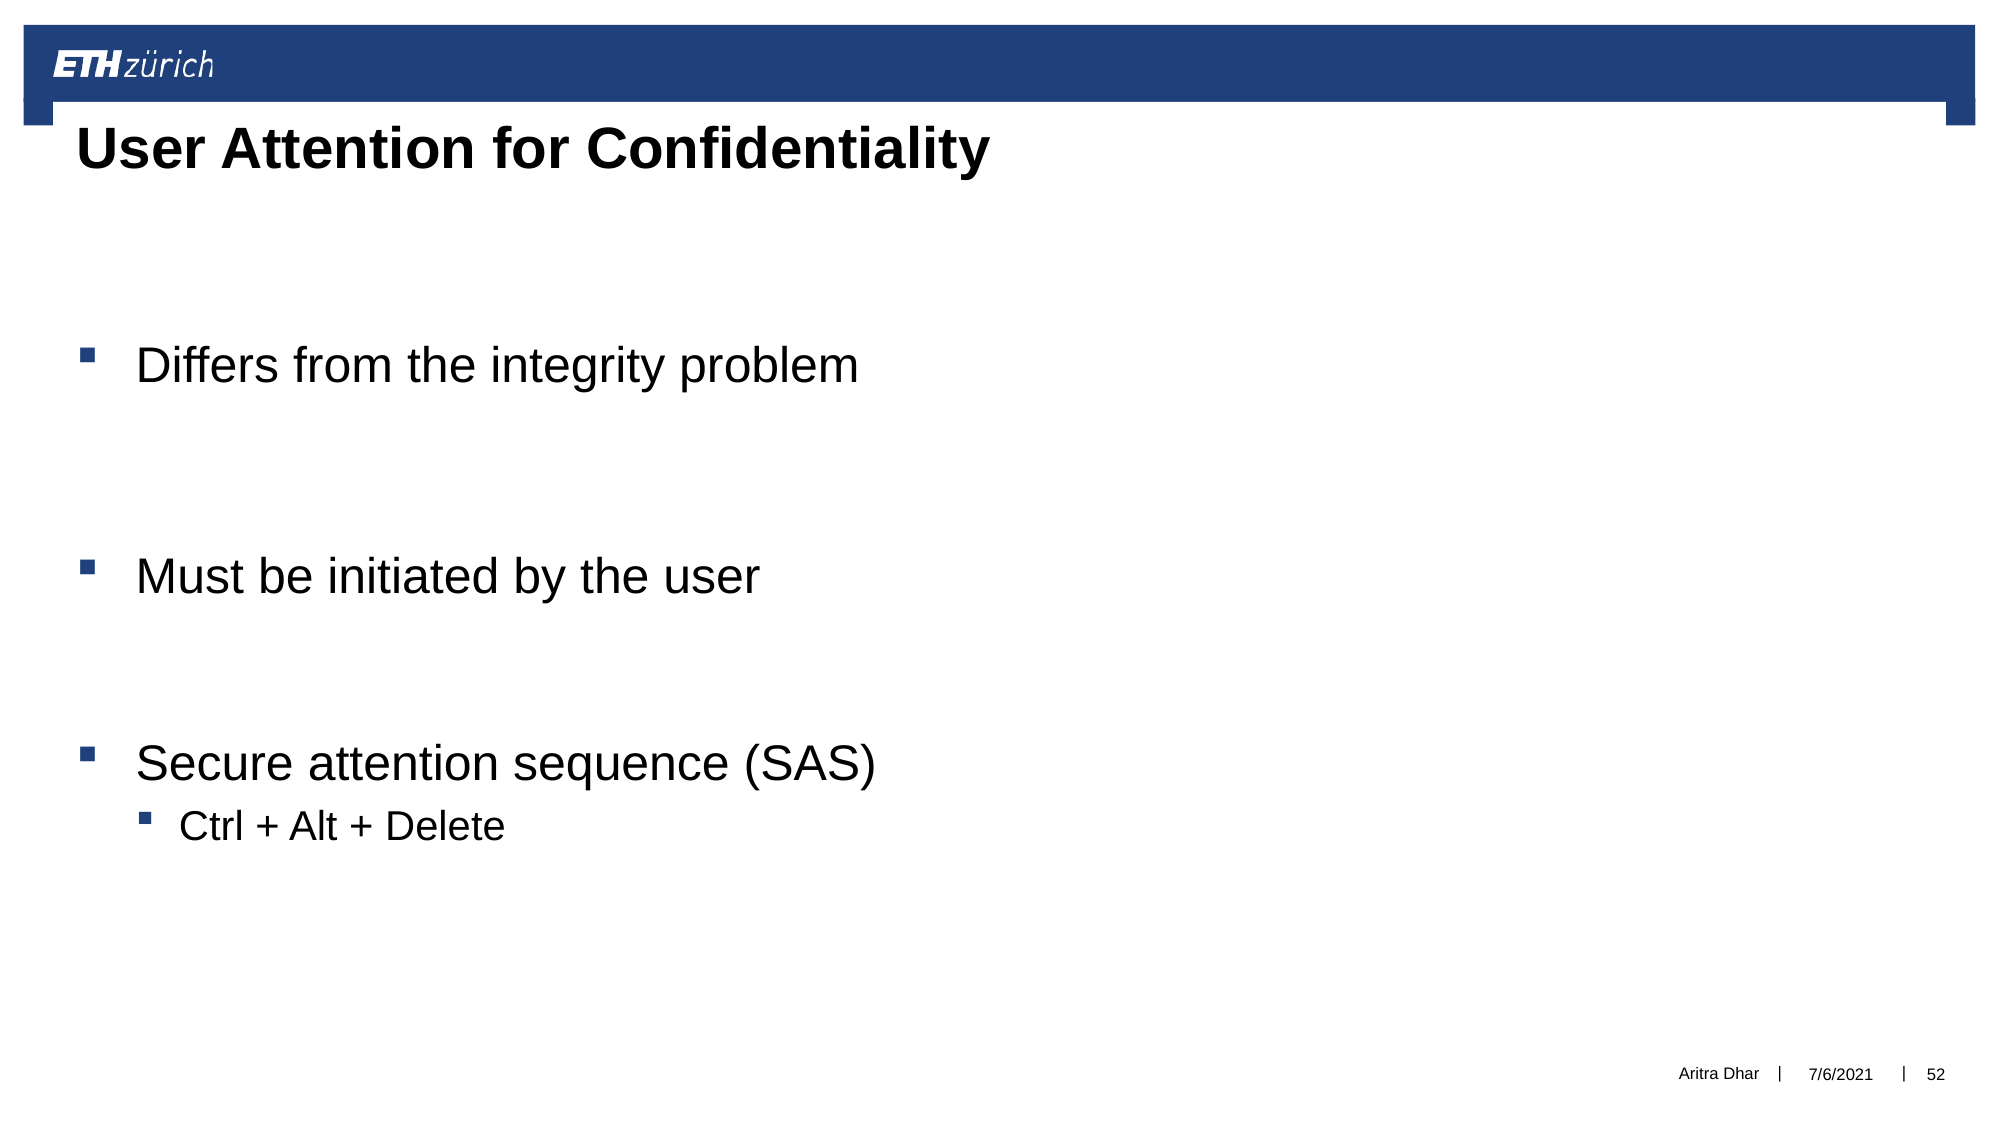

# User Attention for Confidentiality
Differs from the integrity problem

Must be initiated by the user

Secure attention sequence (SAS)
Ctrl + Alt + Delete

Aritra Dhar
7/6/2021
52